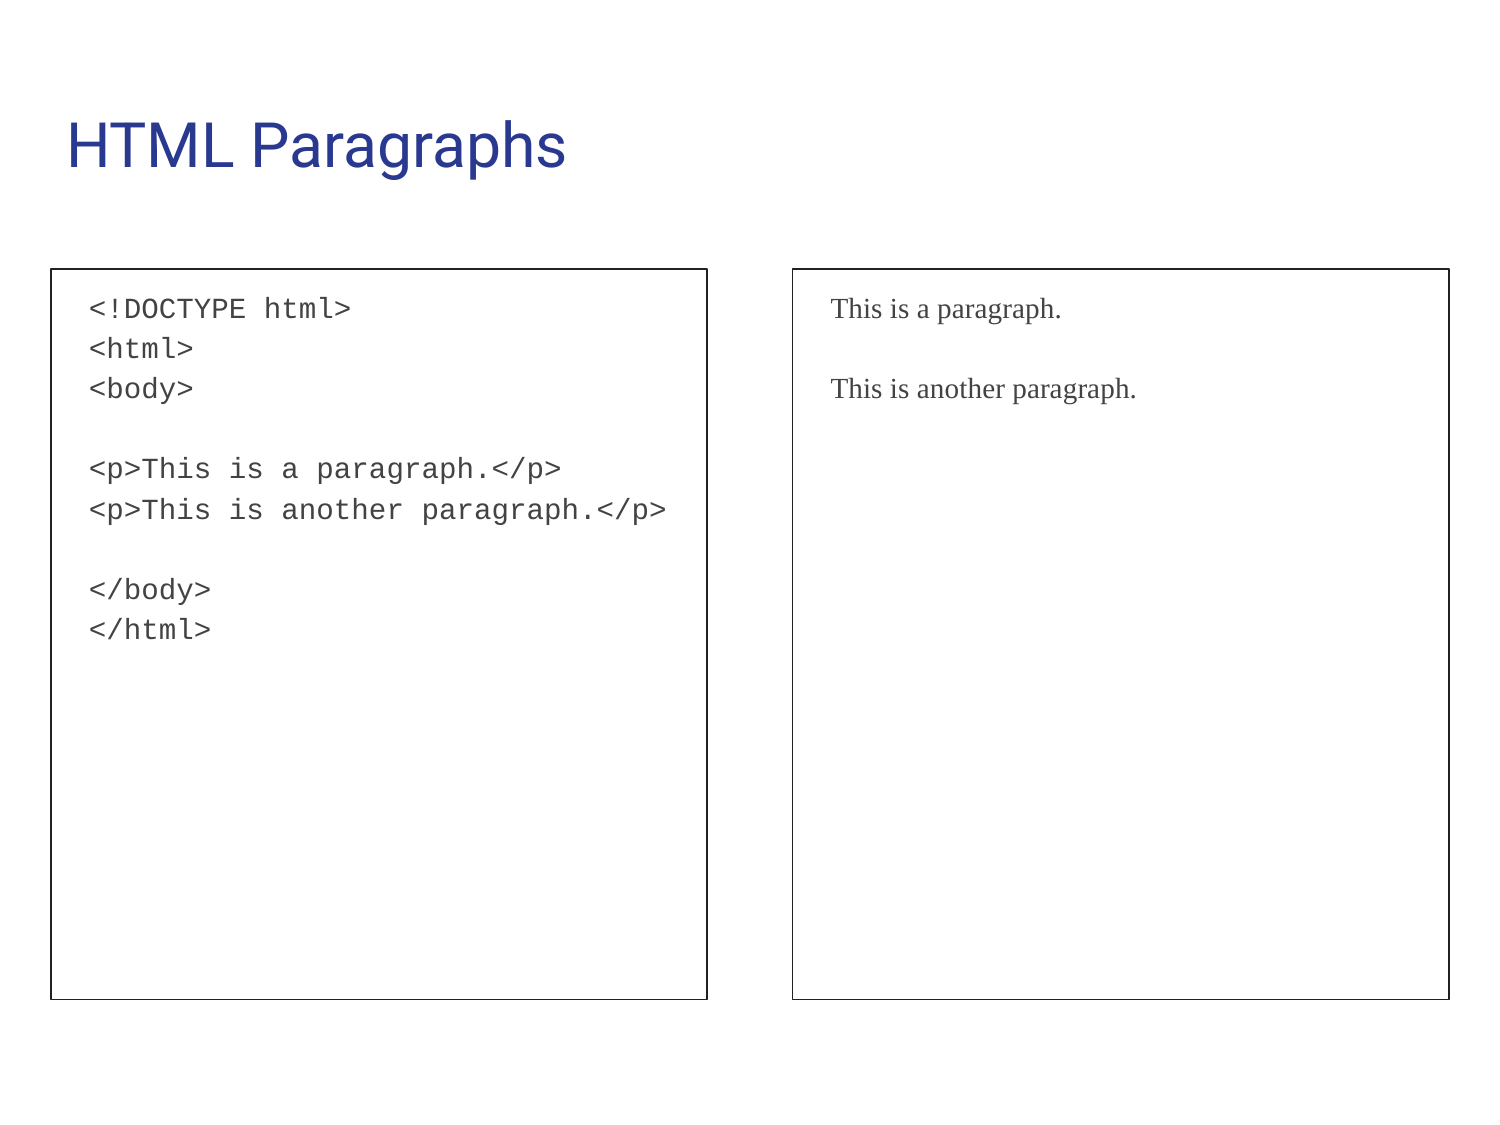

# HTML Paragraphs
<!DOCTYPE html>
<html>
<body>

<p>This is a paragraph.</p>
<p>This is another paragraph.</p>

</body>
</html>
This is a paragraph.

This is another paragraph.